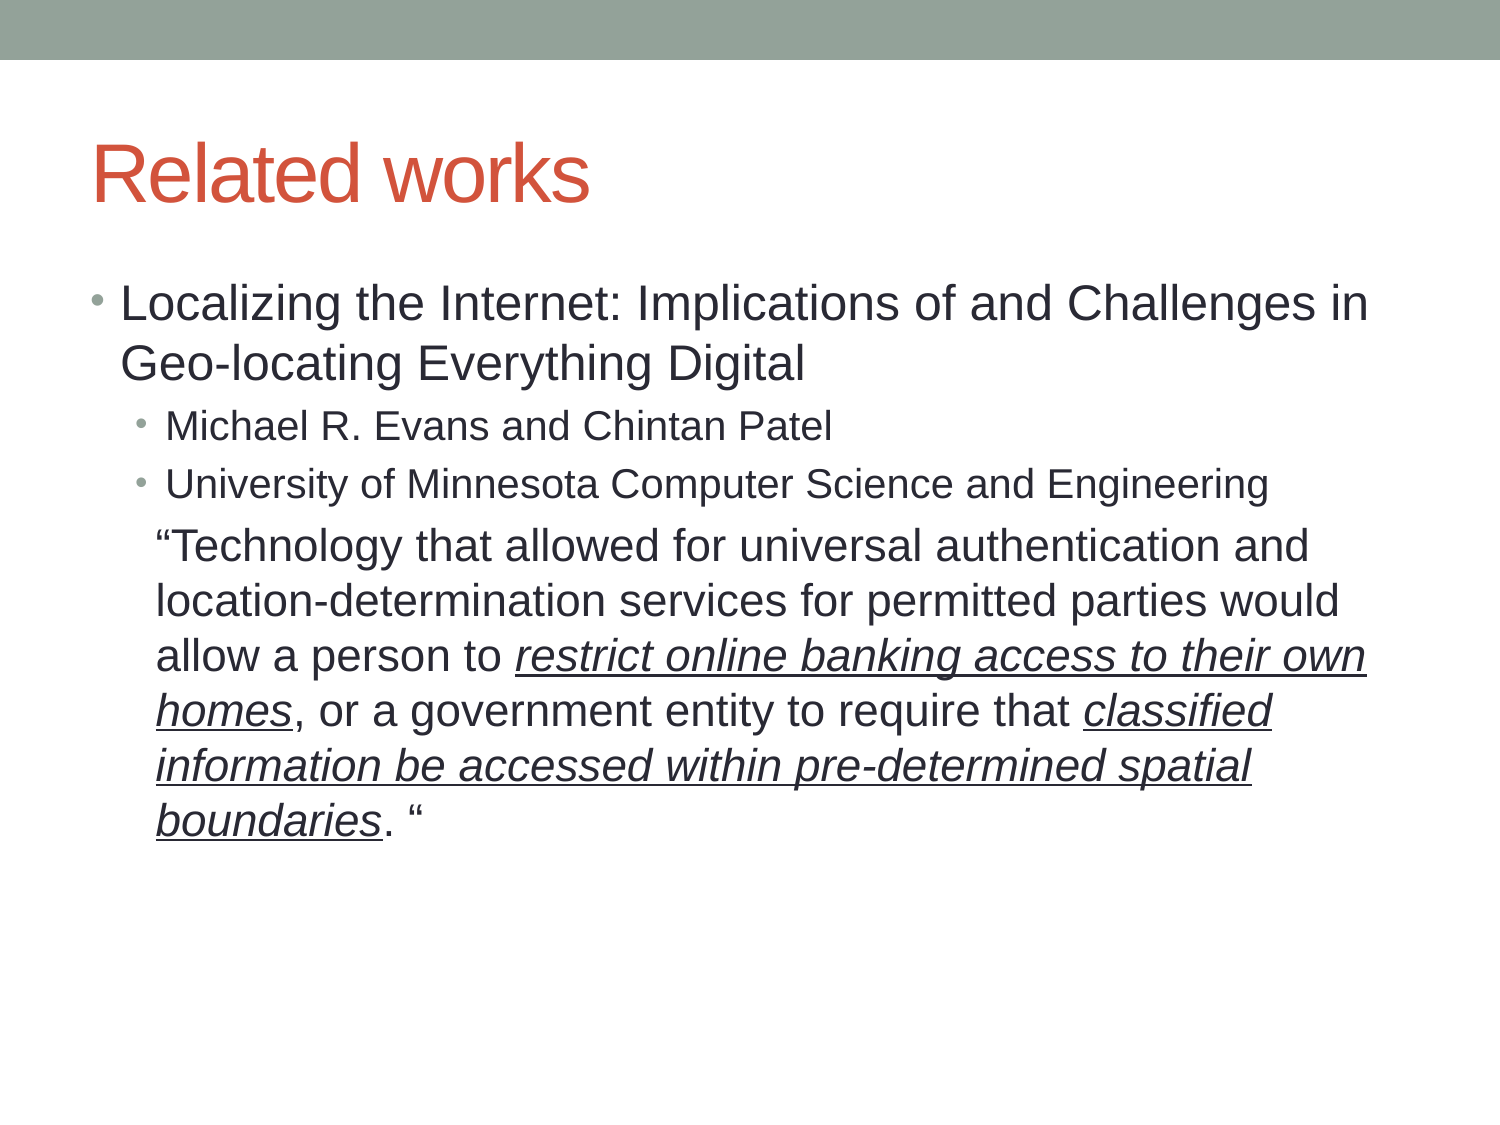

# Related works
Localizing the Internet: Implications of and Challenges in Geo-locating Everything Digital
Michael R. Evans and Chintan Patel
University of Minnesota Computer Science and Engineering
“Technology that allowed for universal authentication and location-determination services for permitted parties would allow a person to restrict online banking access to their own homes, or a government entity to require that classified information be accessed within pre-determined spatial boundaries. “